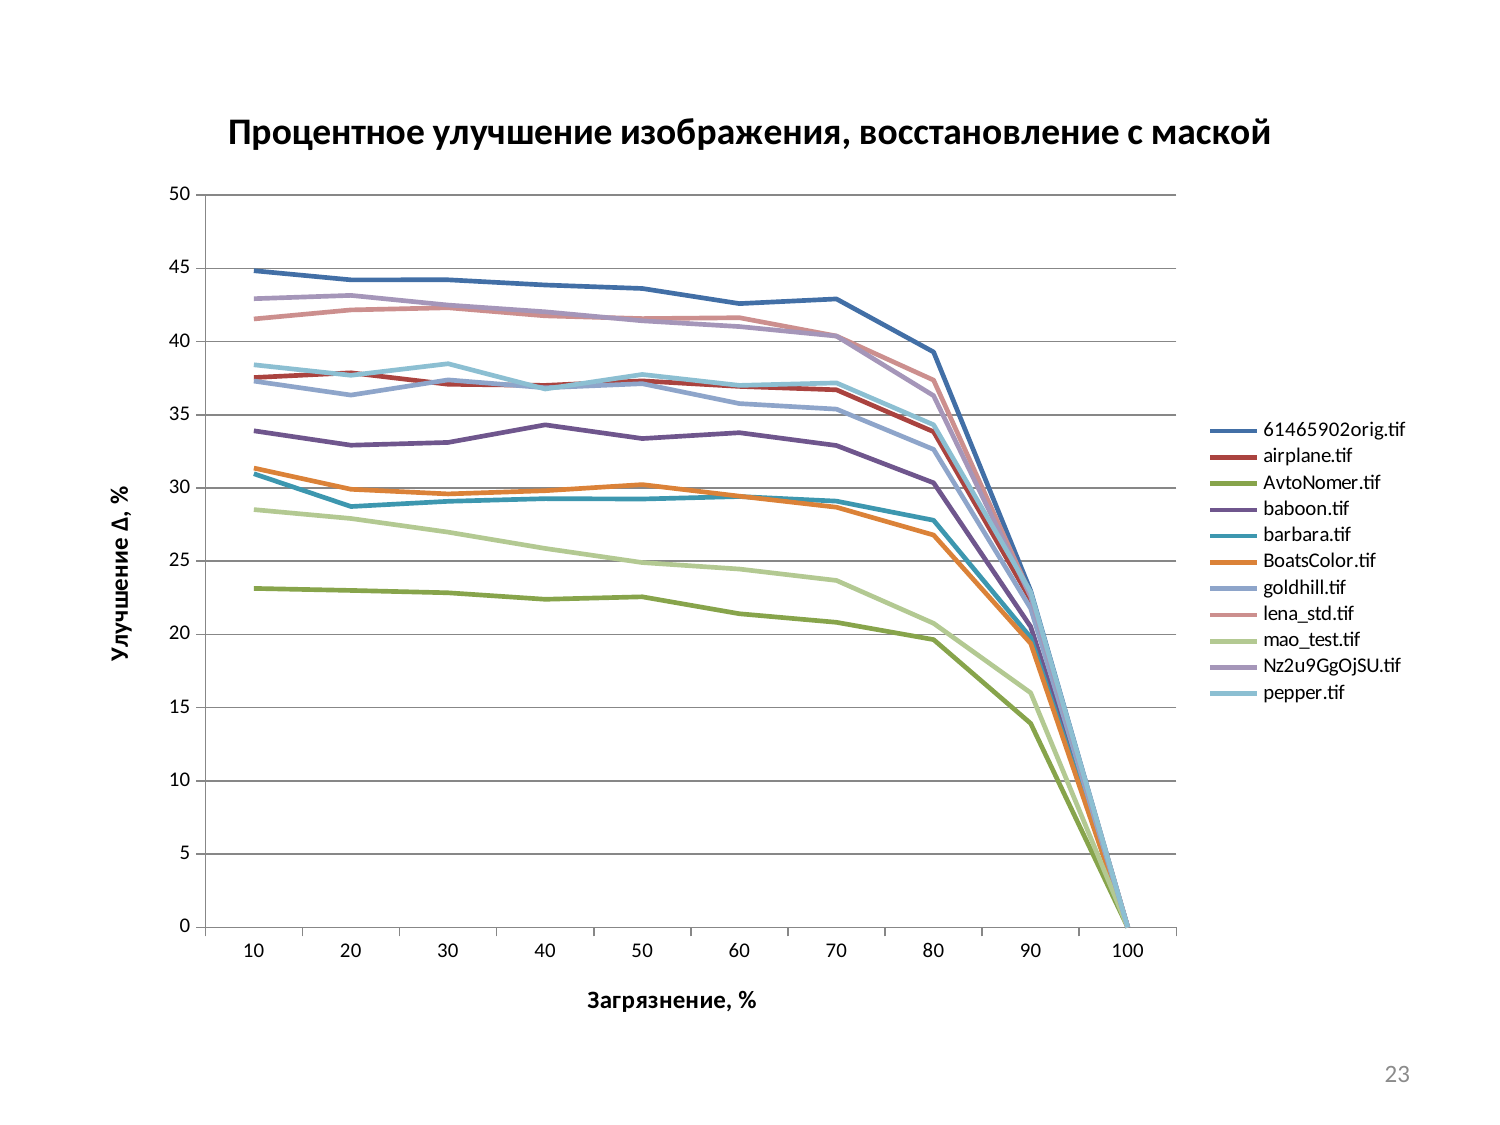

### Chart: Процентное улучшение изображения, восстановление с маской

| Category | 61465902orig.tif | airplane.tif | AvtoNomer.tif | baboon.tif | barbara.tif | BoatsColor.tif | goldhill.tif | lena_std.tif | mao_test.tif | Nz2u9GgOjSU.tif | pepper.tif |
|---|---|---|---|---|---|---|---|---|---|---|---|
| 10 | 44.83539741194098 | 37.54178019067708 | 23.141256803208535 | 33.908052287926715 | 30.974328451358488 | 31.361845334138405 | 37.302488312847565 | 41.54330551828452 | 28.527733712379586 | 42.92499598965823 | 38.41278699797505 |
| 20 | 44.21065323087791 | 37.867203048924964 | 23.004492797648293 | 32.92107294813389 | 28.738491546974895 | 29.91302319984125 | 36.3449888969111 | 42.15956840026743 | 27.9177565834093 | 43.15163817977026 | 37.695475098353924 |
| 30 | 44.21621938926874 | 37.08409918050238 | 22.84408858789754 | 33.11294318910861 | 29.09359469922159 | 29.59545195841759 | 37.381811648954276 | 42.309913544213366 | 26.988008944692027 | 42.49178714549403 | 38.48591918789086 |
| 40 | 43.861422088123724 | 37.00616873233294 | 22.39752192111034 | 34.31272780442572 | 29.273157237421696 | 29.82003873630493 | 36.84651012118486 | 41.75512099645527 | 25.875089239743144 | 42.03065442607975 | 36.76298528693712 |
| 50 | 43.622662438153306 | 37.31203550311461 | 22.570491175026355 | 33.37756386185006 | 29.24959813343967 | 30.23467250746353 | 37.12567942321354 | 41.567537306557504 | 24.905646499104858 | 41.418454772158846 | 37.75249265399129 |
| 60 | 42.58995712767905 | 36.93937283693309 | 21.412140473467993 | 33.777137023879334 | 29.419287140821982 | 29.44164542840721 | 35.765318463510965 | 41.62890575201203 | 24.462199464097637 | 41.022478465403935 | 37.007660382448506 |
| 70 | 42.908943356840936 | 36.70509103414718 | 20.82864429414185 | 32.90088653586038 | 29.105724217162425 | 28.68755565200438 | 35.38781799814503 | 40.37916564955695 | 23.683964437144855 | 40.373733980755965 | 37.17732404282789 |
| 80 | 39.28614744715496 | 33.84019255481802 | 19.643861331521133 | 30.356209537753262 | 27.79658720697693 | 26.78880190102449 | 32.63497976992091 | 37.36585498206693 | 20.758988186536683 | 36.304582374162834 | 34.31933315015692 |
| 90 | 22.980035454537777 | 22.356297505951044 | 13.926133348090847 | 20.528257834868683 | 19.789477922471484 | 19.385559538229206 | 21.7753466315597 | 22.708677655571634 | 16.013679066588956 | 22.585045378314863 | 22.900871567238763 |
| 100 | 0.0 | 0.0 | 0.0 | 0.0 | 0.0 | 0.0 | 0.0 | 0.0 | 0.0 | 0.0 | 0.0 |
23